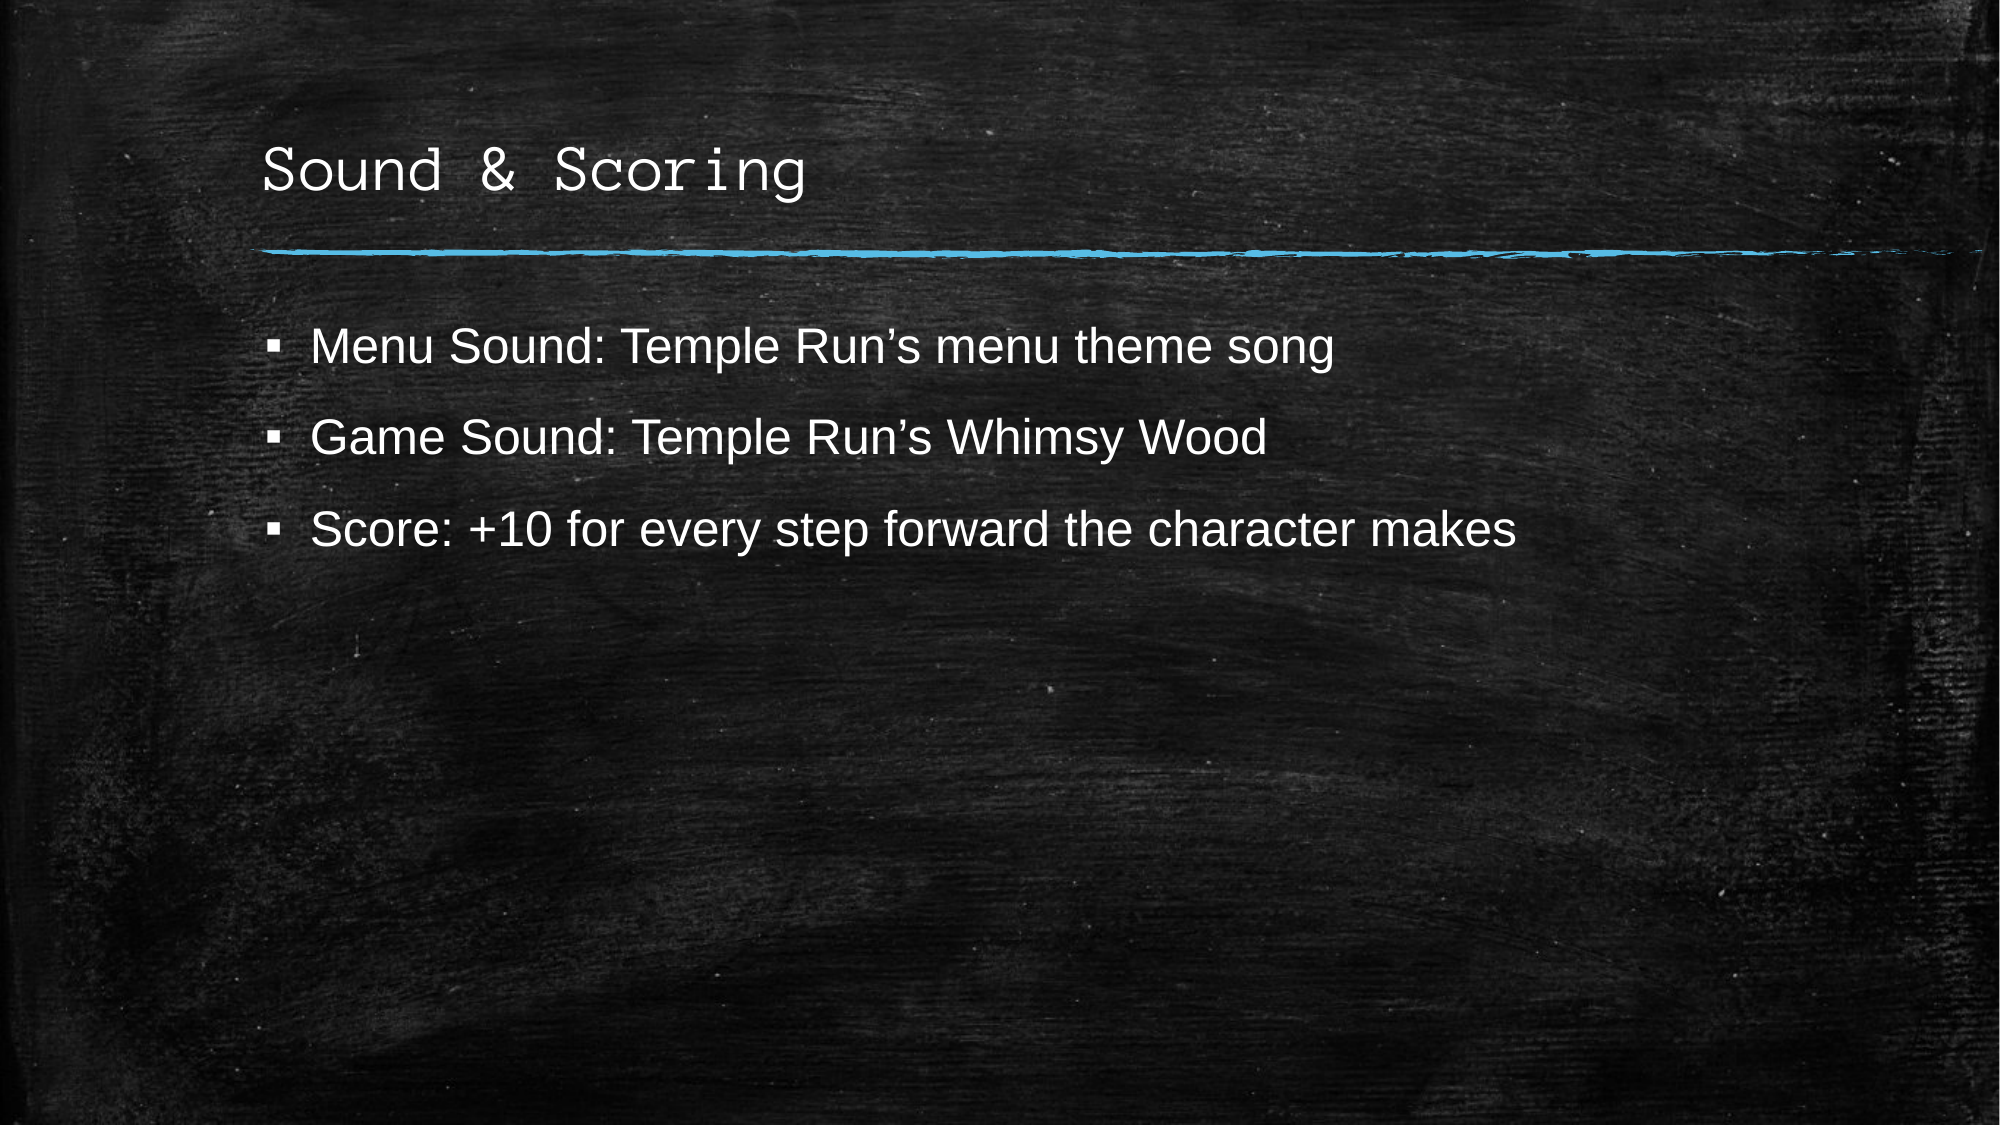

# Sound & Scoring
Menu Sound: Temple Run’s menu theme song
Game Sound: Temple Run’s Whimsy Wood
Score: +10 for every step forward the character makes